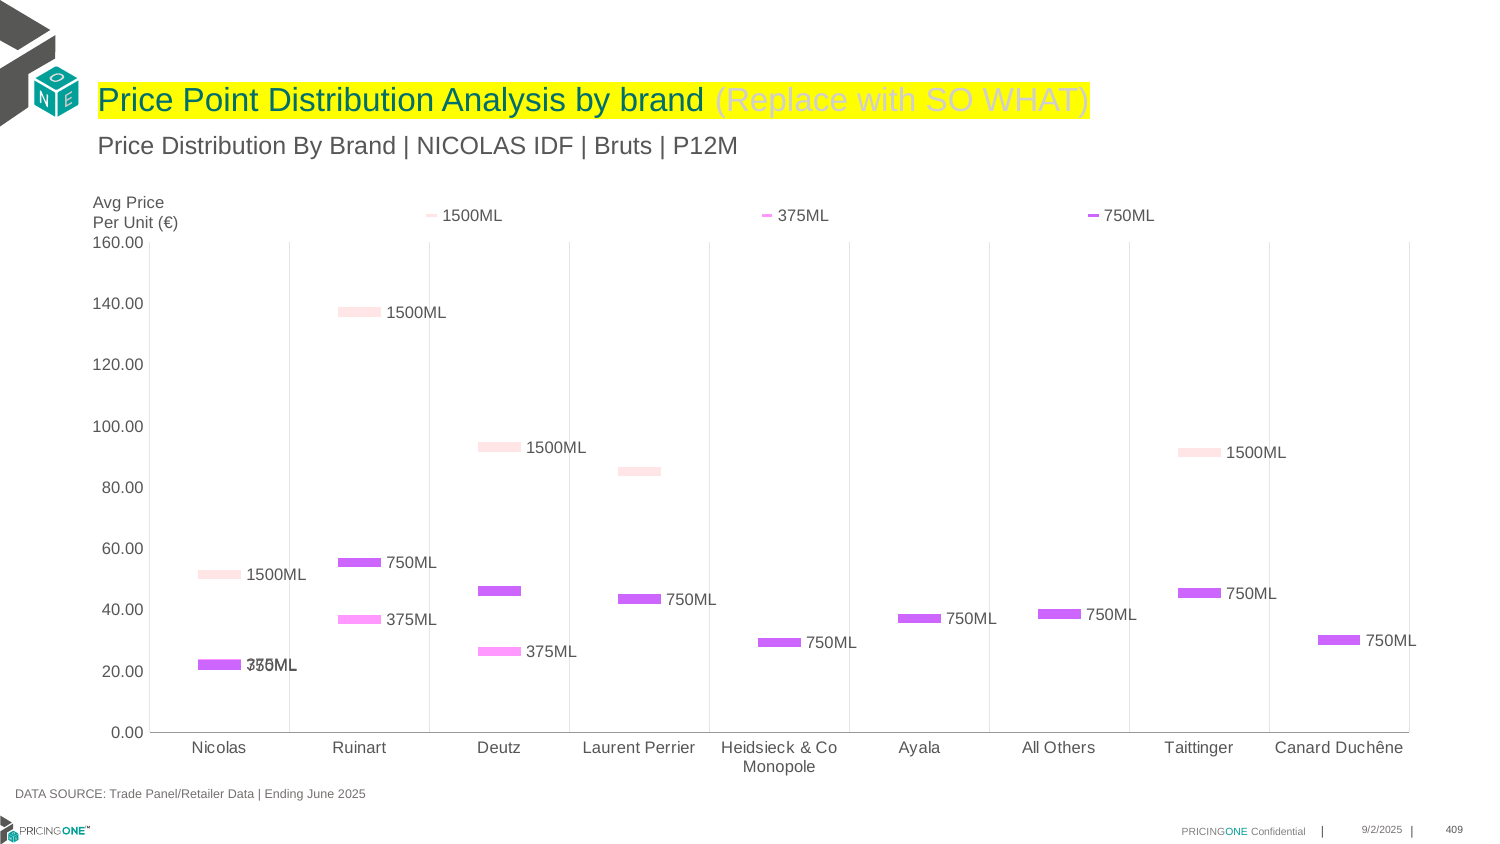

# Price Point Distribution Analysis by brand (Replace with SO WHAT)
Price Distribution By Brand | NICOLAS IDF | Bruts | P12M

### Chart

| Category | 1500ML | 375ML | 750ML |
|---|---|---|---|
| Nicolas | 51.4967 | 22.2423 | 21.8572 |
| Ruinart | 137.079 | 36.8414 | 55.3598 |
| Deutz | 93.0532 | 26.4095 | 46.0721 |
| Laurent Perrier | 84.9748 | None | 43.4371 |
| Heidsieck & Co Monopole | None | None | 29.2766 |
| Ayala | None | None | 37.0833 |
| All Others | None | None | 38.4927 |
| Taittinger | 91.2732 | None | 45.4289 |
| Canard Duchêne | None | None | 30.0174 |
Avg Price
Per Unit (€)
DATA SOURCE: Trade Panel/Retailer Data | Ending June 2025
9/2/2025
409